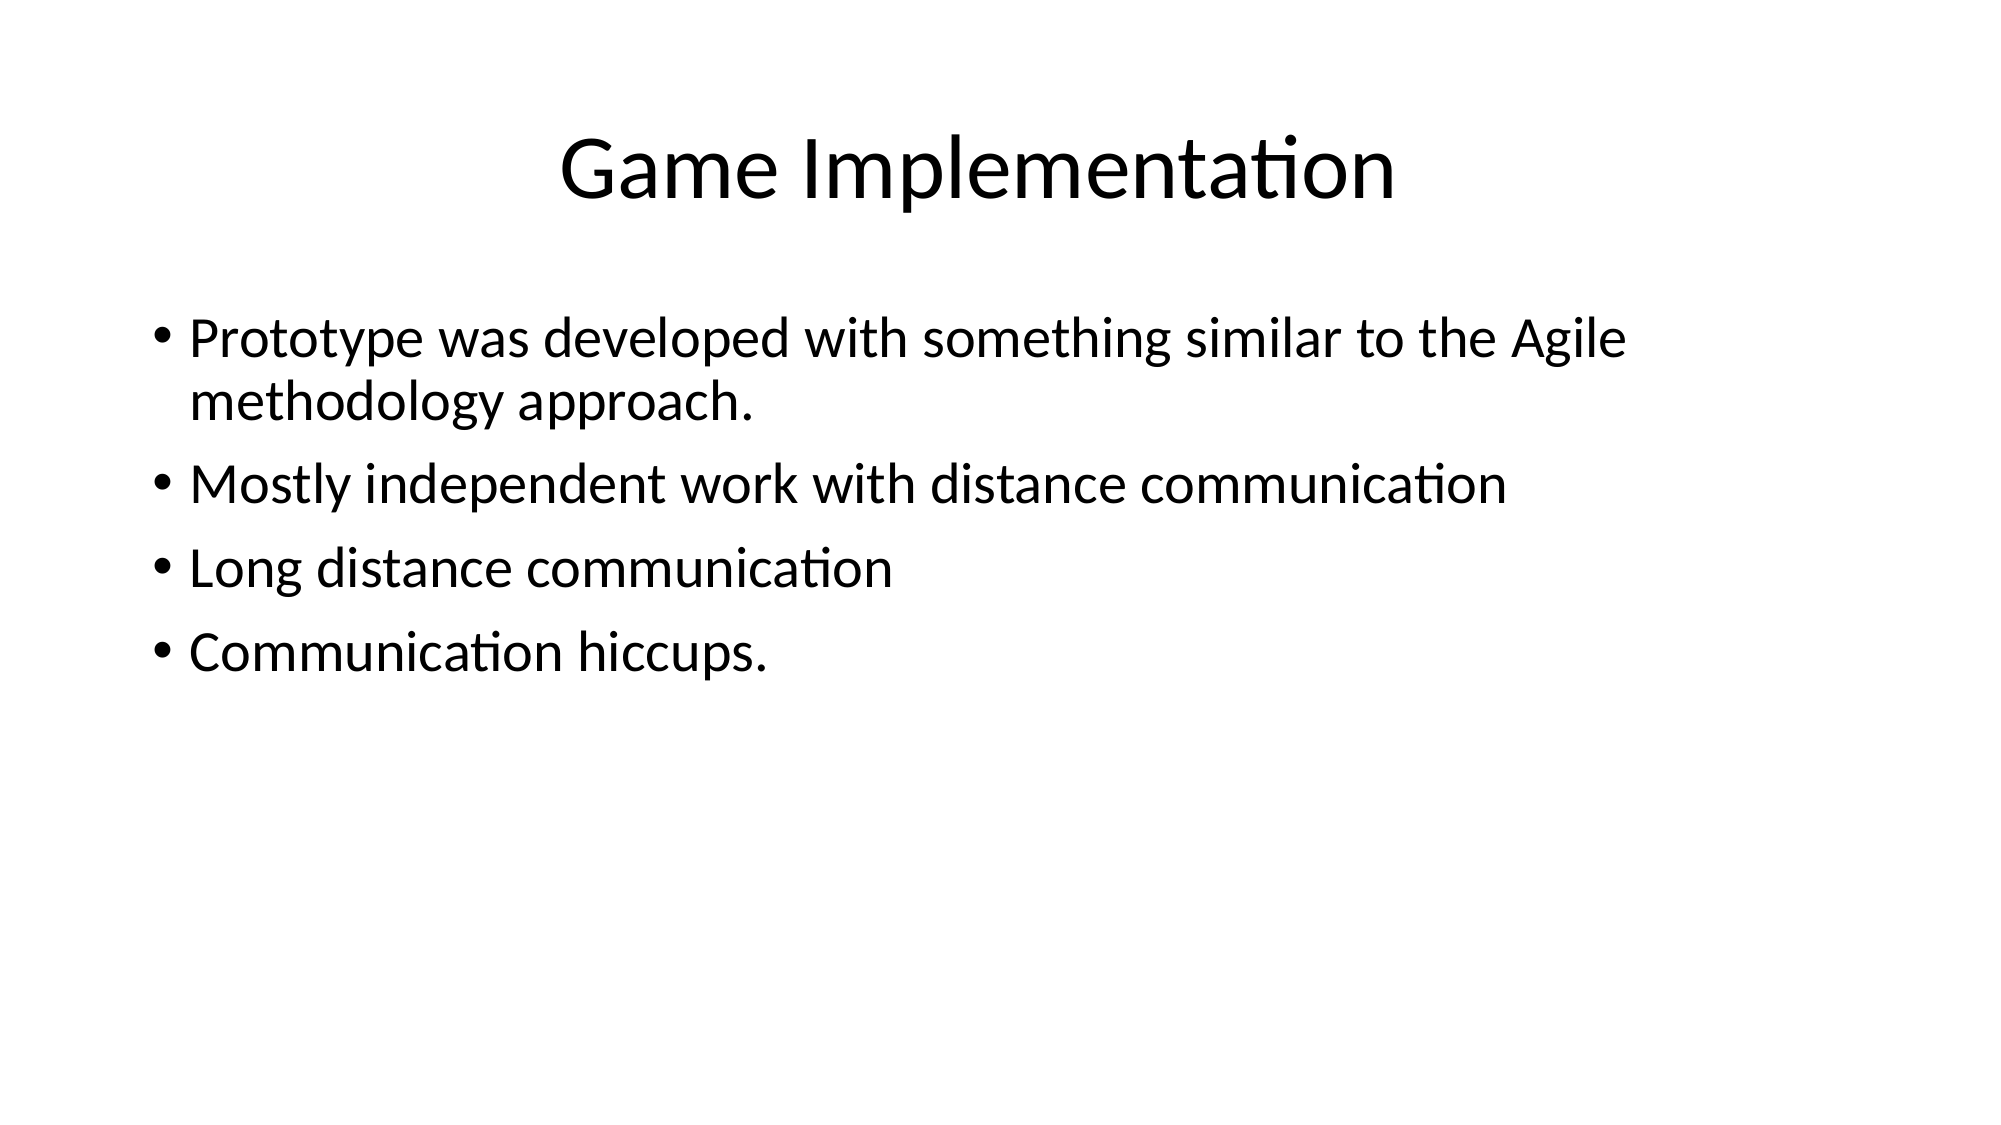

# Game Implementation
Prototype was developed with something similar to the Agile methodology approach.
Mostly independent work with distance communication
Long distance communication
Communication hiccups.